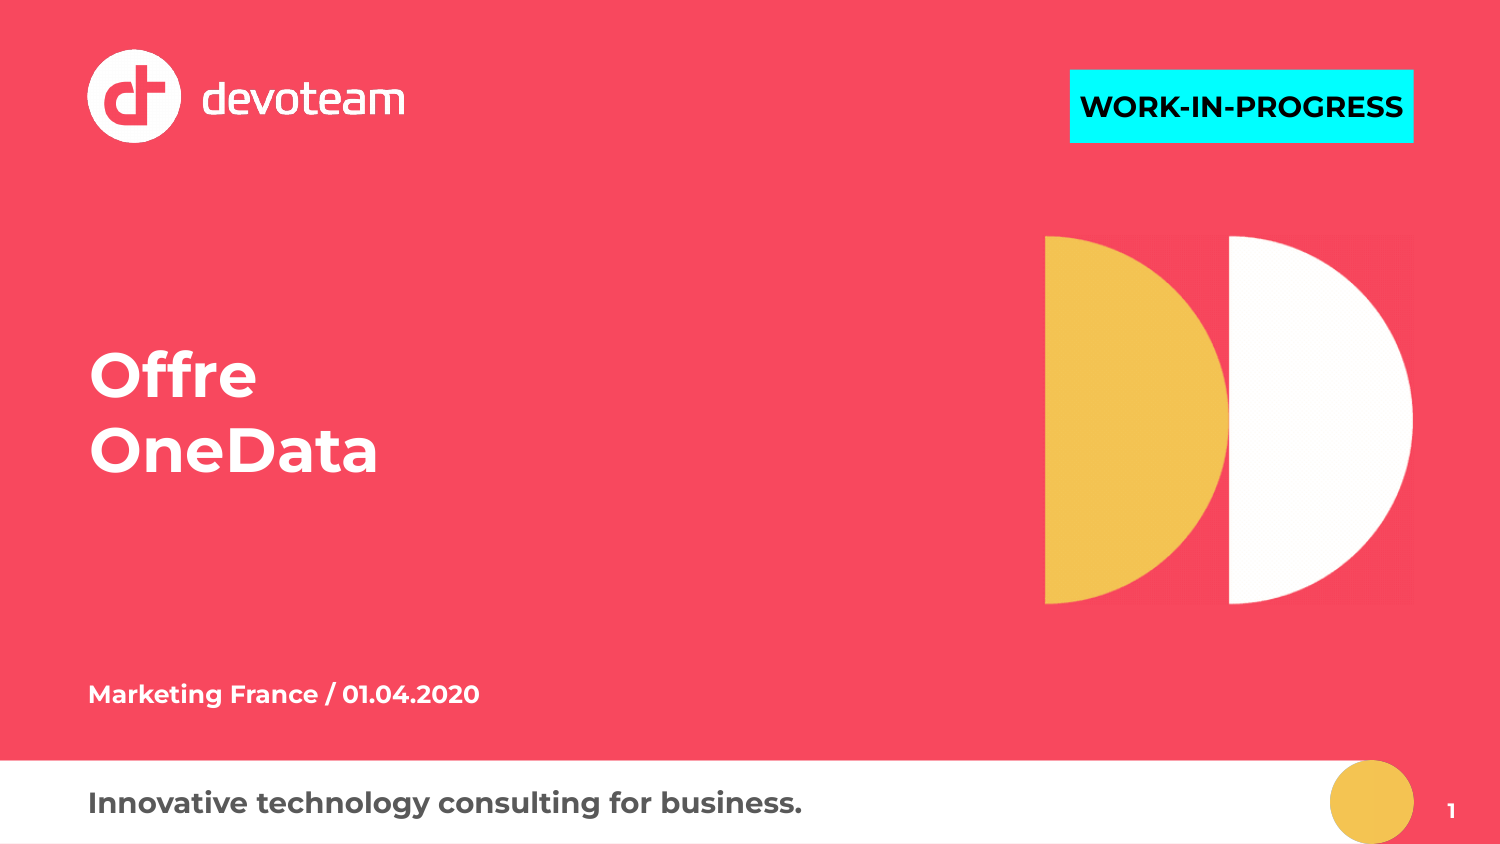

WORK-IN-PROGRESS
# Offre
OneData

Marketing France / 01.04.2020
1